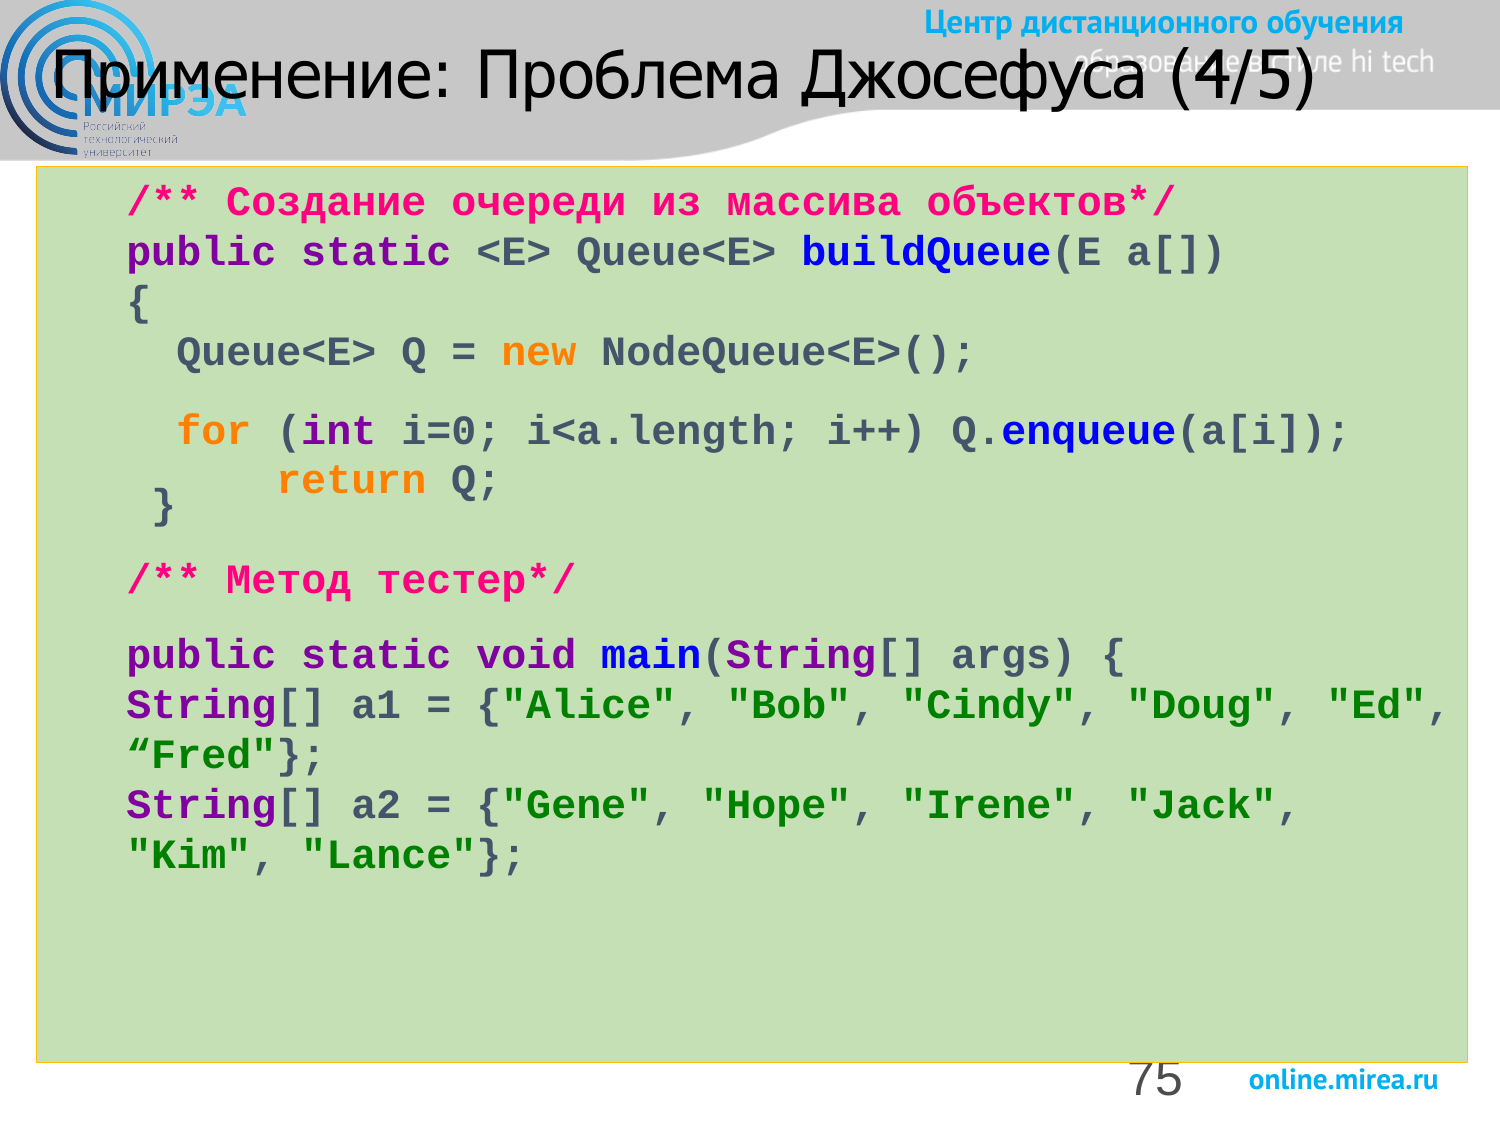

# Применение: Проблема Джосефуса (4/5)
/** Создание очереди из массива объектов*/
public static <E> Queue<E> buildQueue(E a[])
{
  Queue<E> Q = new NodeQueue<E>();

  for (int i=0; i<a.length; i++) Q.enqueue(a[i]);

      return Q;
 }

/** Метод тестер*/

public static void main(String[] args) {

String[] a1 = {"Alice", "Bob", "Cindy", "Doug", "Ed",

“Fred"};

String[] a2 = {"Gene", "Hope", "Irene", "Jack",

"Kim", "Lance"};

75